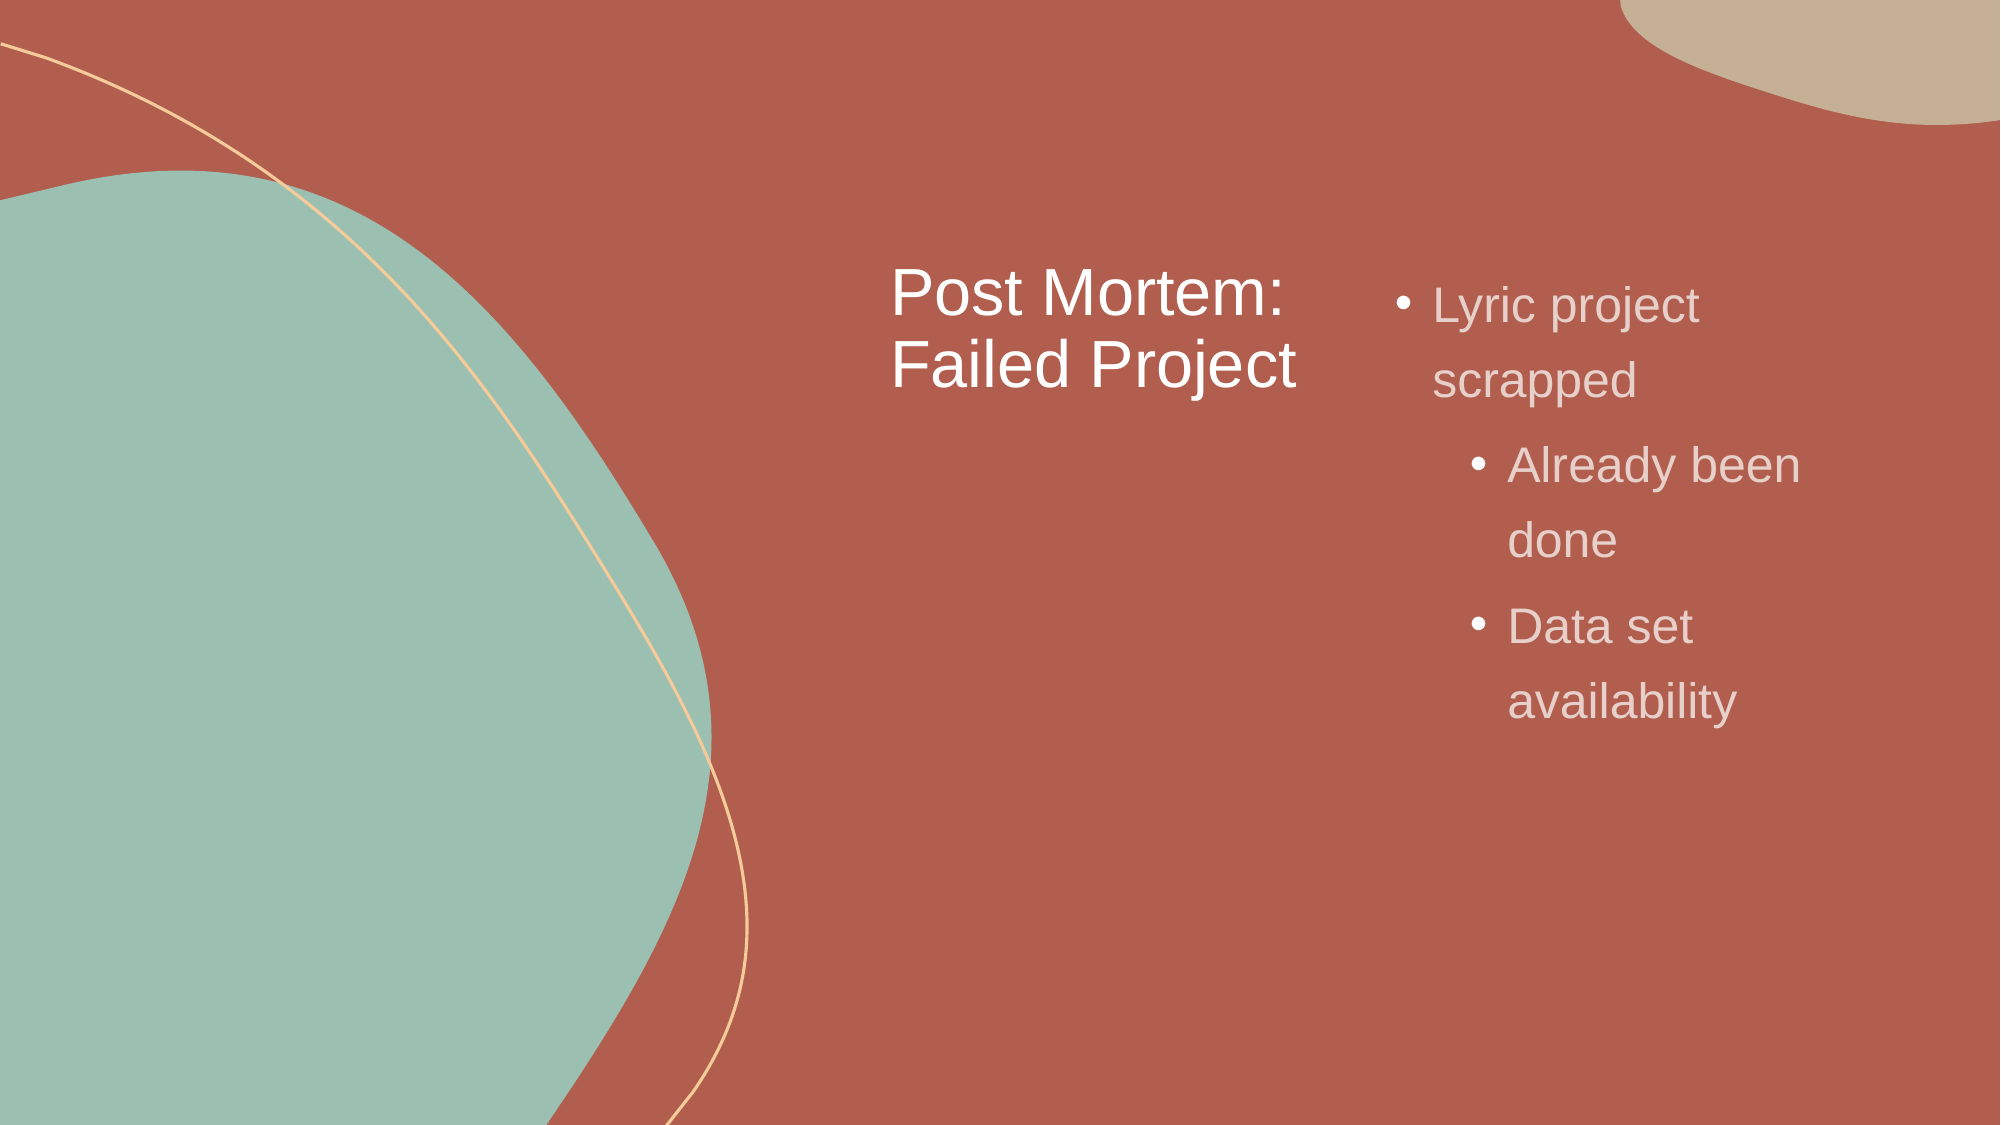

# Post Mortem: Failed Project
Lyric project scrapped
Already been done
Data set availability